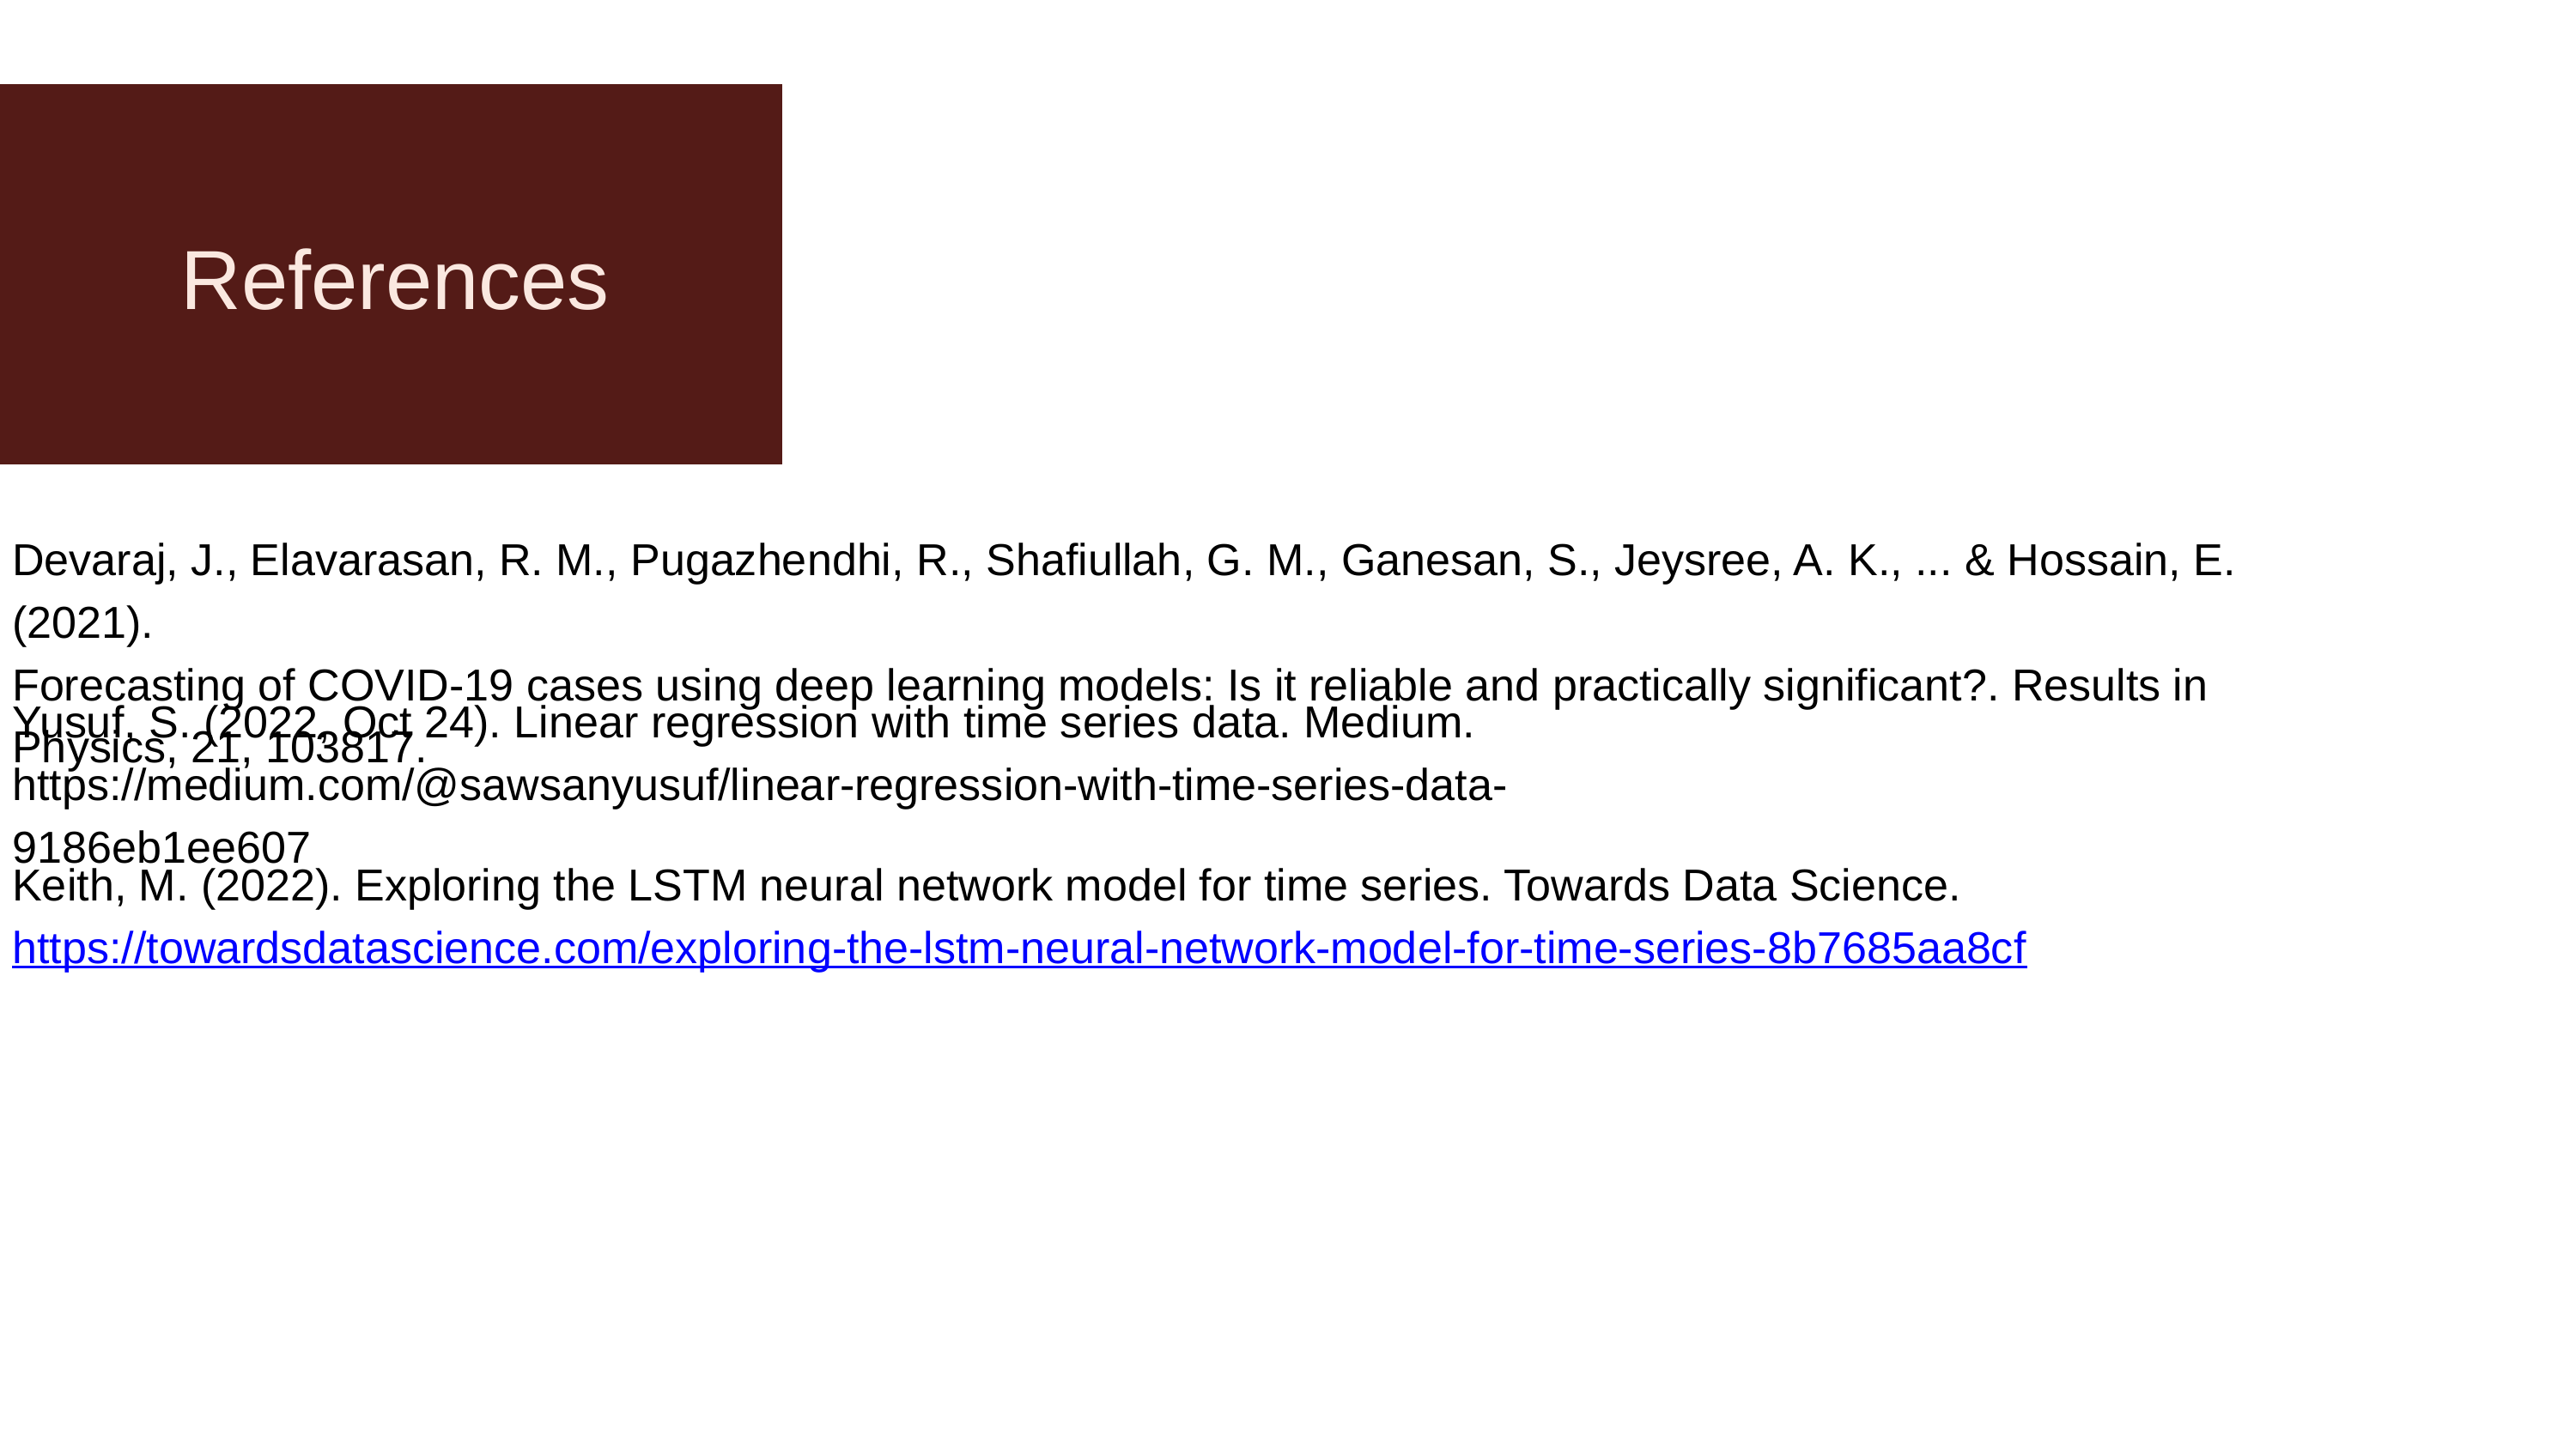

References
Devaraj, J., Elavarasan, R. M., Pugazhendhi, R., Shafiullah, G. M., Ganesan, S., Jeysree, A. K., ... & Hossain, E. (2021).
Forecasting of COVID-19 cases using deep learning models: Is it reliable and practically significant?. Results in Physics, 21, 103817.
Yusuf, S. (2022, Oct 24). Linear regression with time series data. Medium.
https://medium.com/@sawsanyusuf/linear-regression-with-time-series-data-9186eb1ee607
Keith, M. (2022). Exploring the LSTM neural network model for time series. Towards Data Science. https://towardsdatascience.com/exploring-the-lstm-neural-network-model-for-time-series-8b7685aa8cf